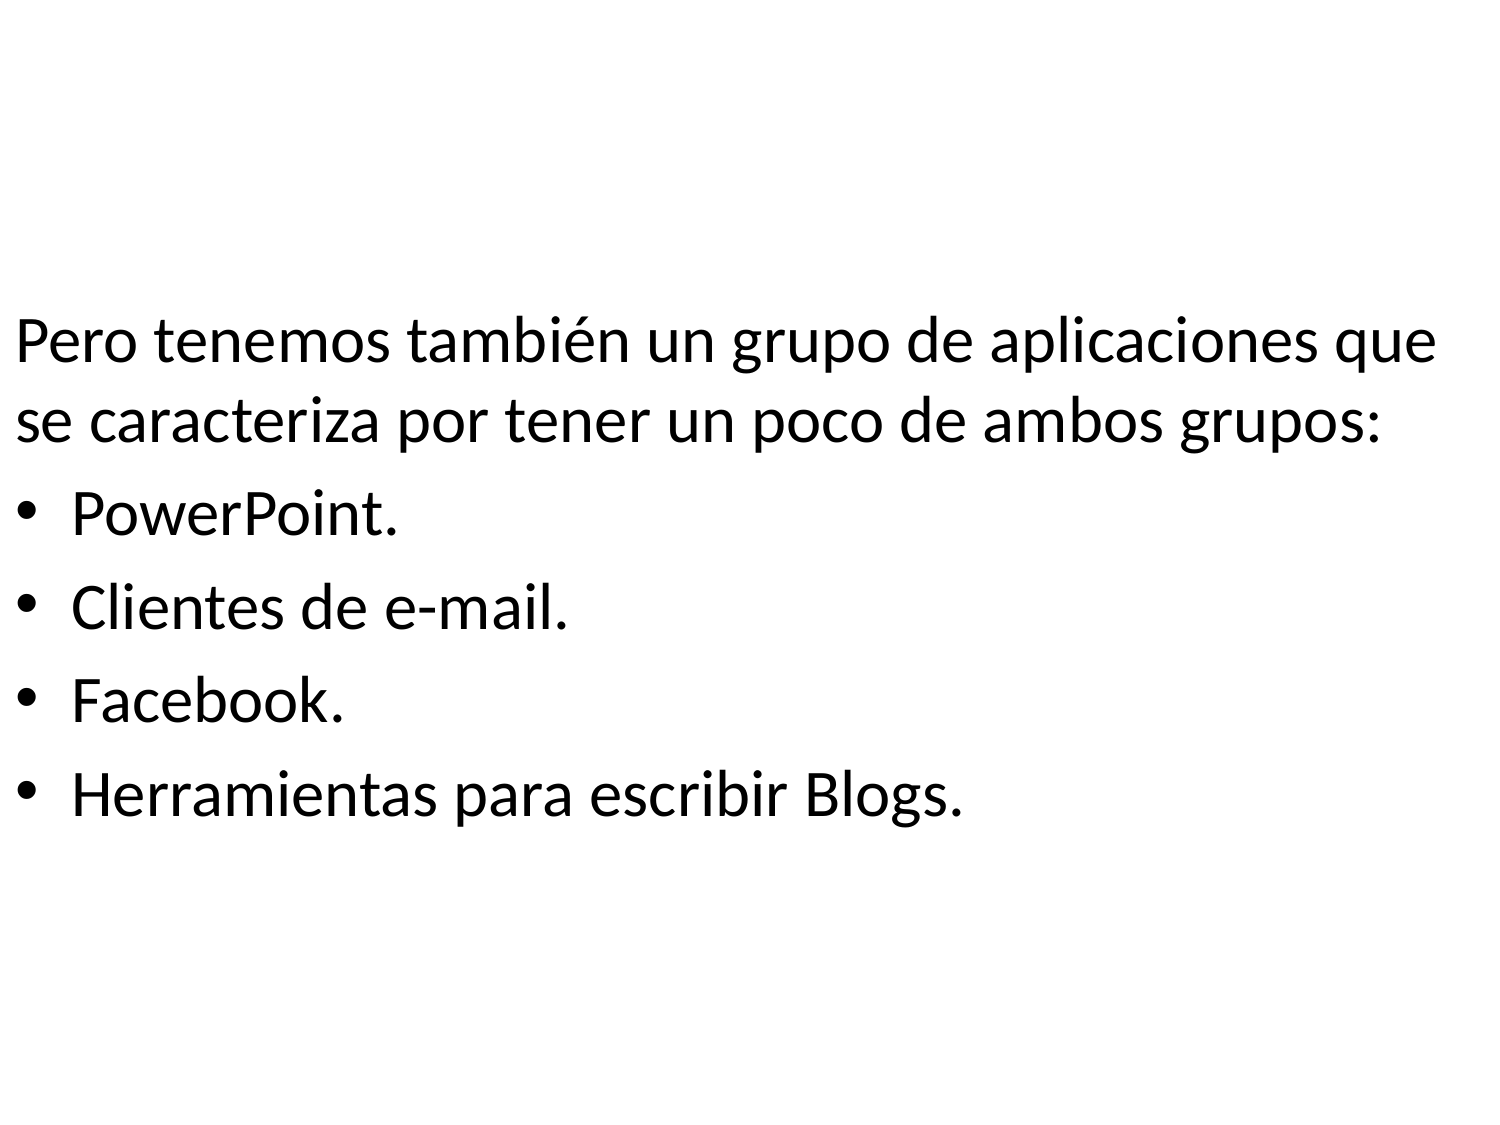

Pero tenemos también un grupo de aplicaciones que se caracteriza por tener un poco de ambos grupos:
PowerPoint.
Clientes de e-mail.
Facebook.
Herramientas para escribir Blogs.